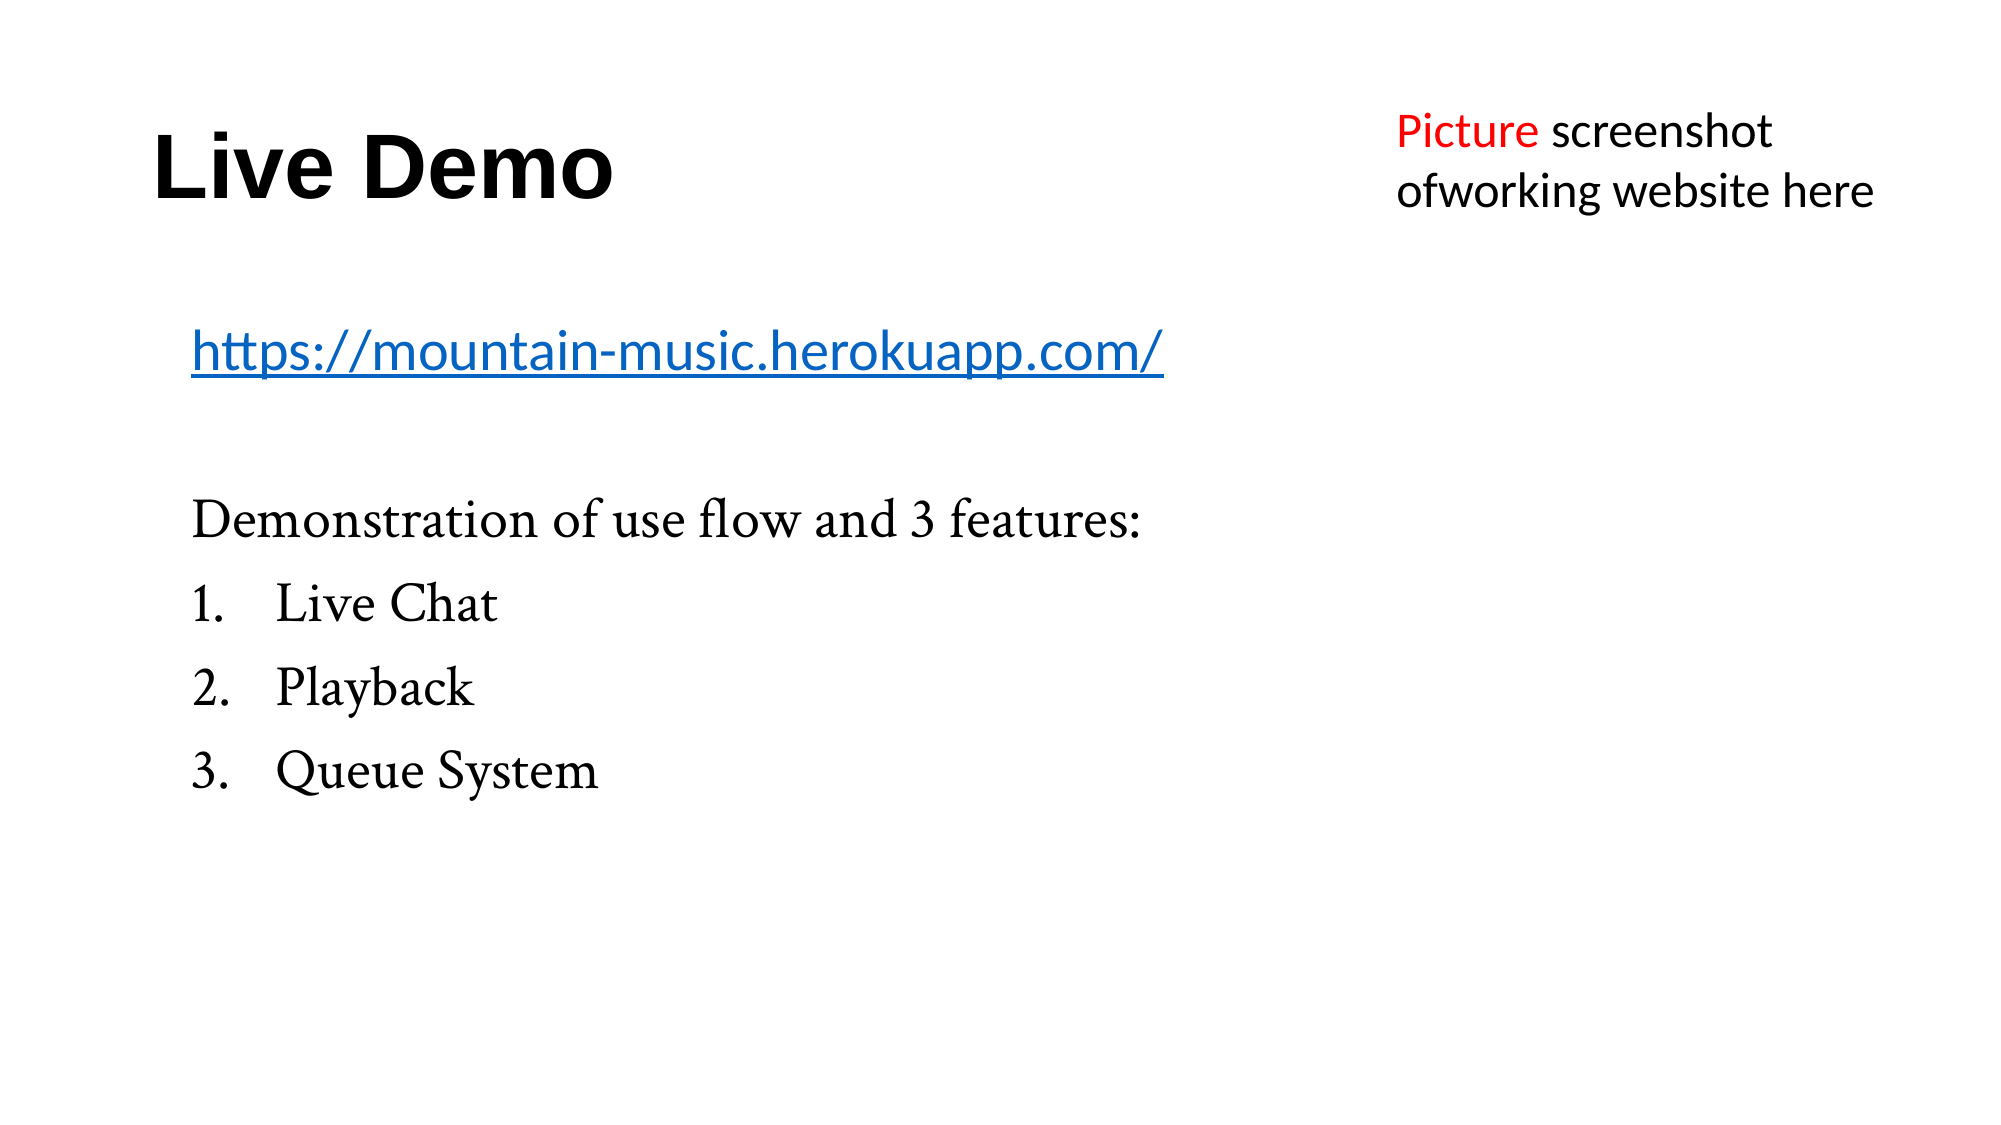

# Live Demo
Picture screenshot ofworking website here
https://mountain-music.herokuapp.com/

Demonstration of use flow and 3 features:
Live Chat
Playback
Queue System